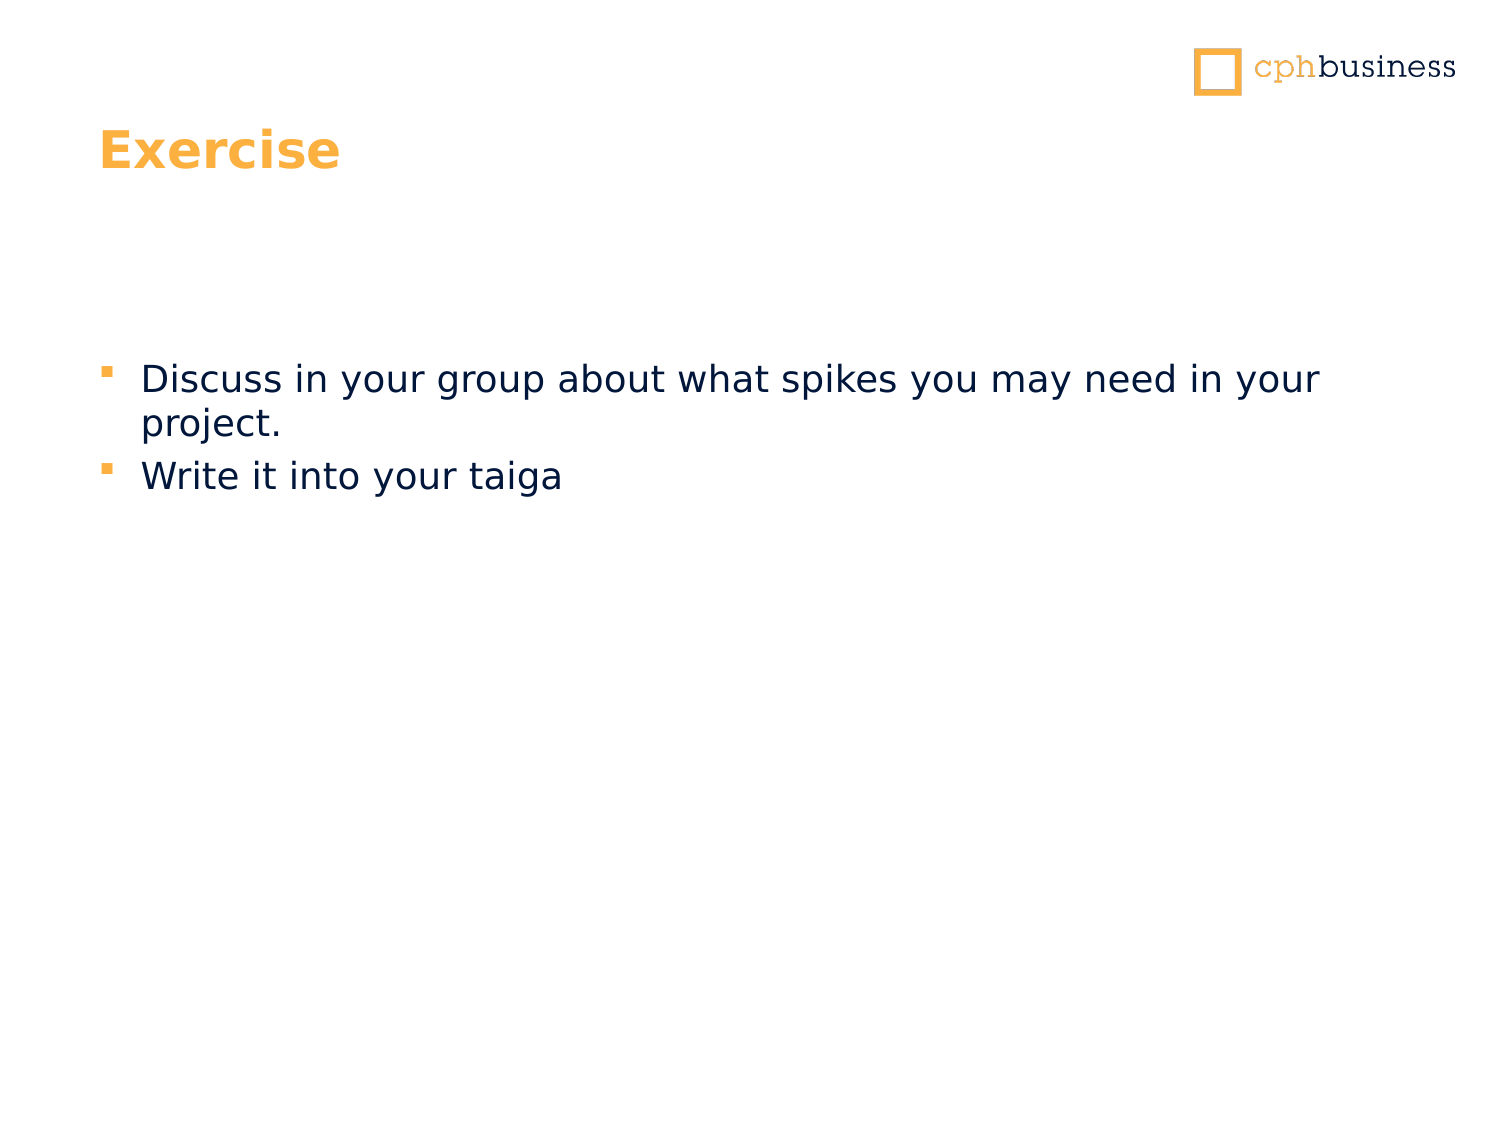

Exercise
Discuss in your group about what spikes you may need in your project.
Write it into your taiga